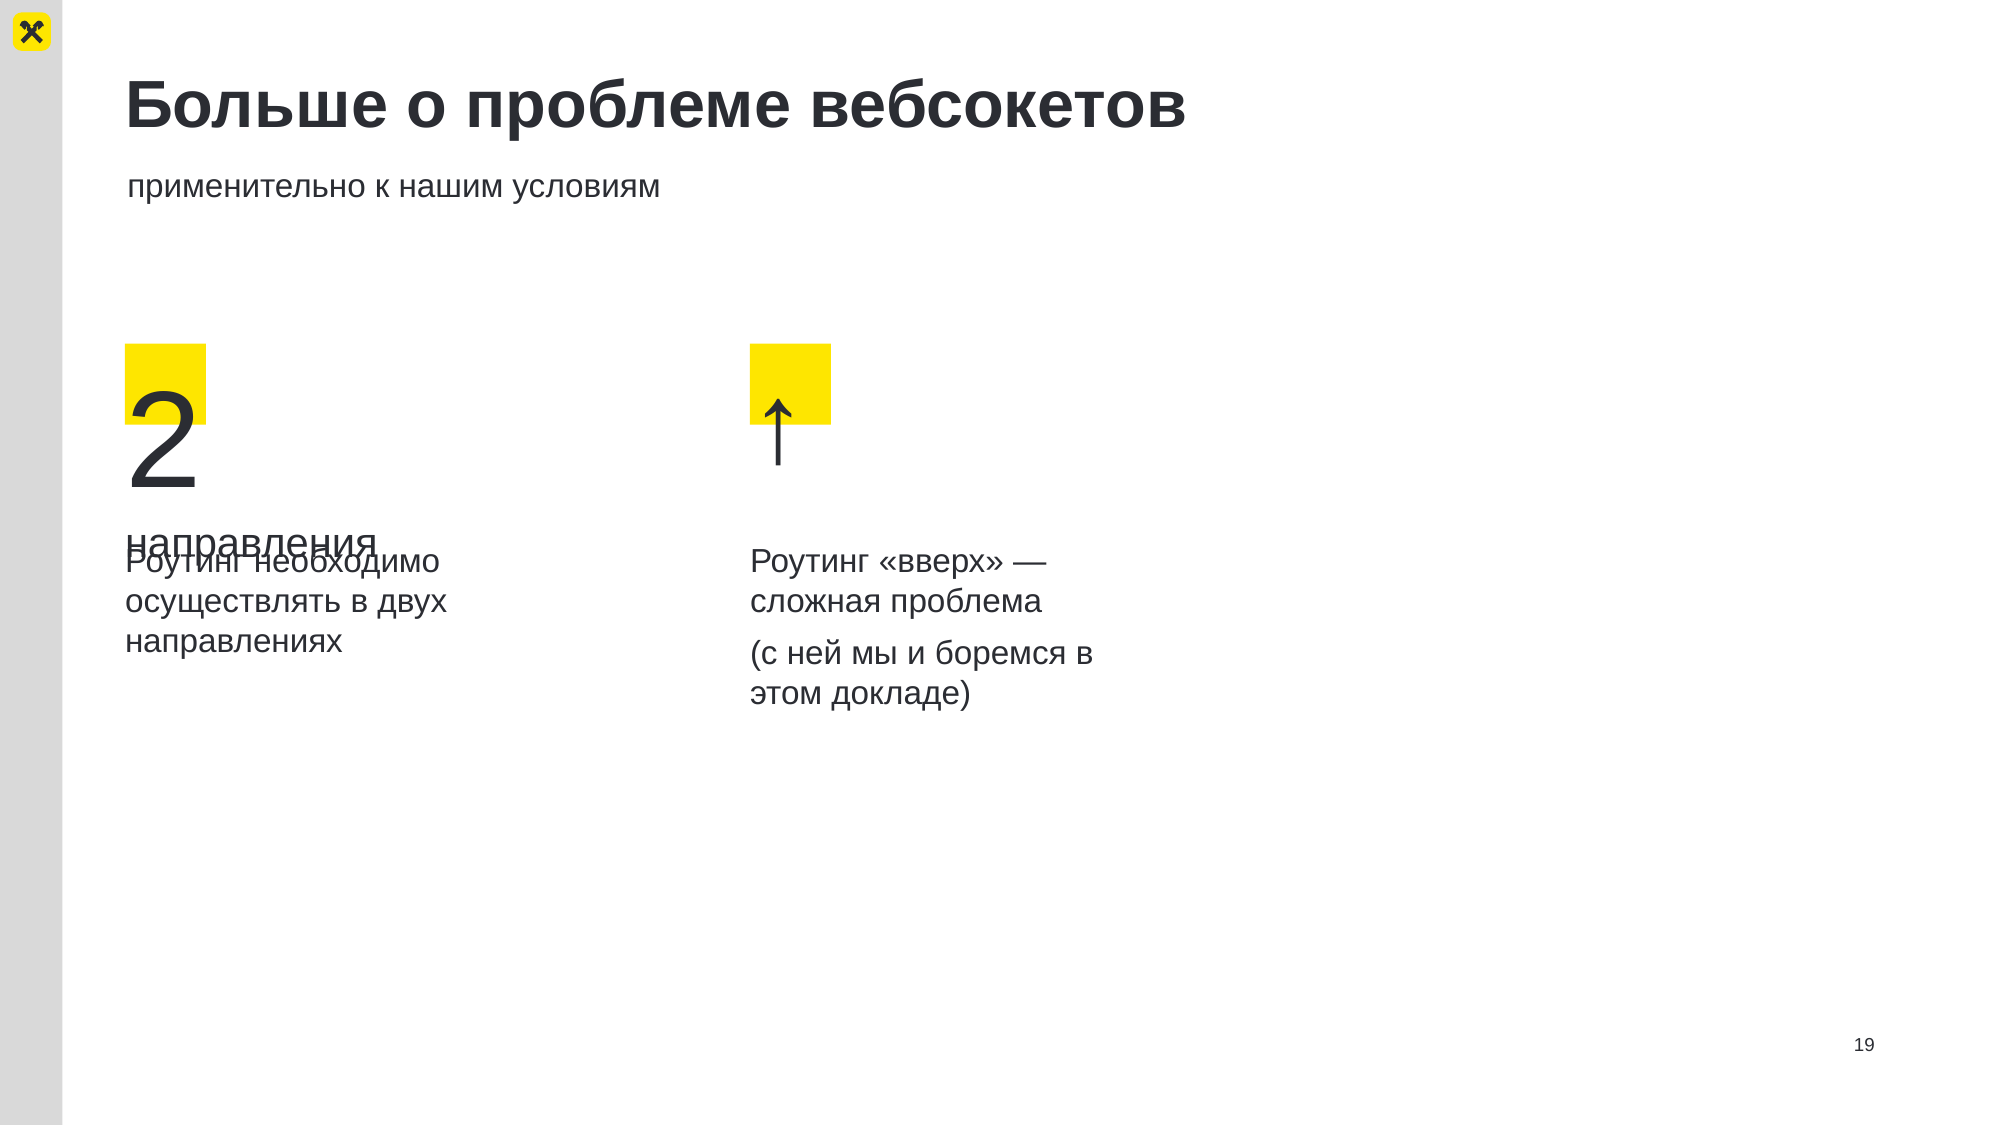

# Больше о проблеме вебсокетов
применительно к нашим условиям
2 направления
↑

Роутинг необходимо осуществлять в двух направлениях
Роутинг «вверх» — сложная проблема
(с ней мы и боремся в этом докладе)
19